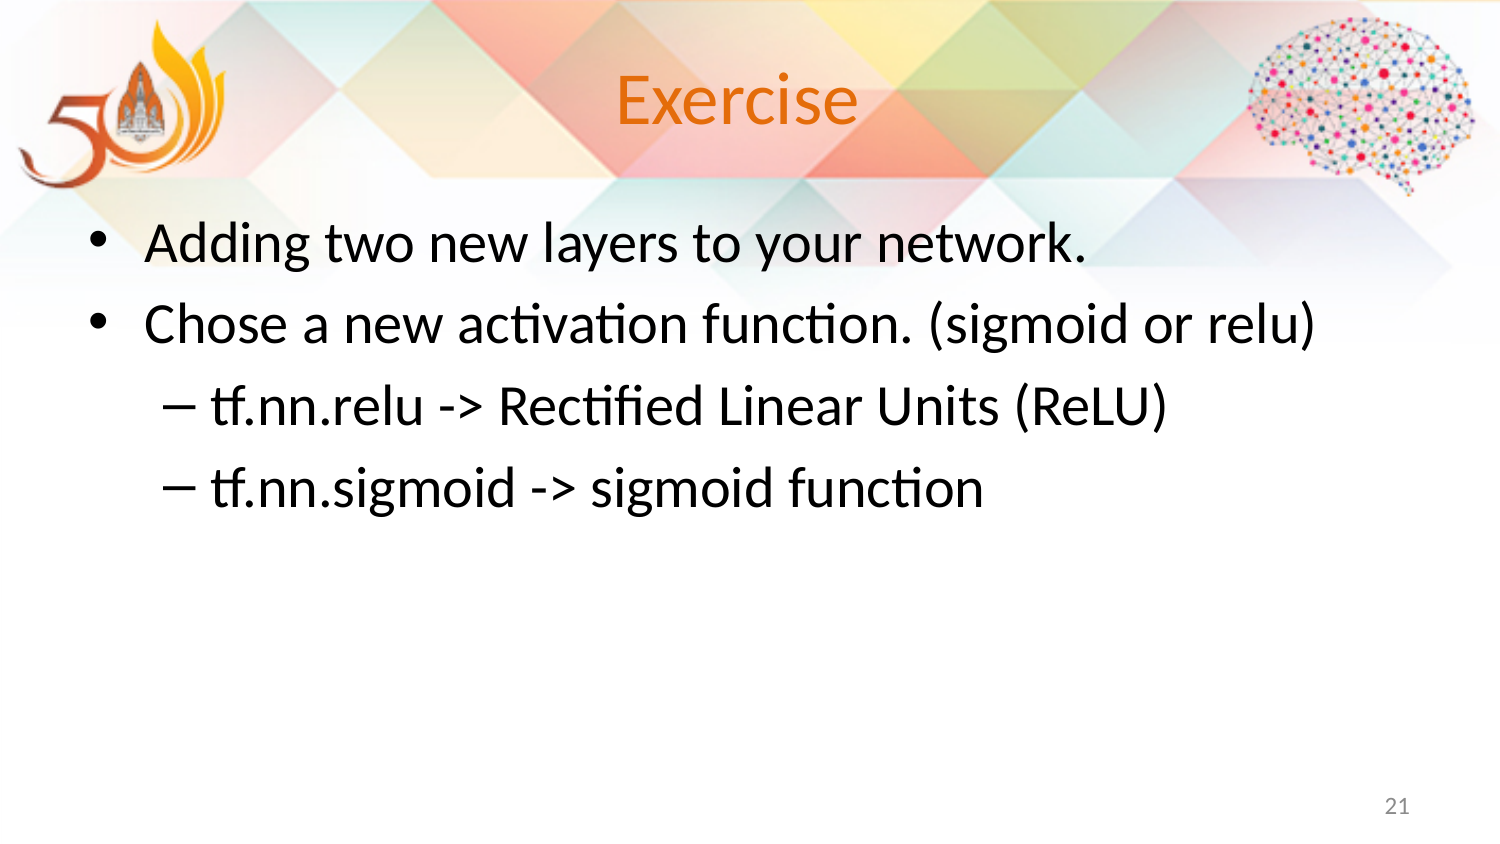

# Exercise
Adding two new layers to your network.
Chose a new activation function. (sigmoid or relu)
tf.nn.relu -> Rectified Linear Units (ReLU)
tf.nn.sigmoid -> sigmoid function
21